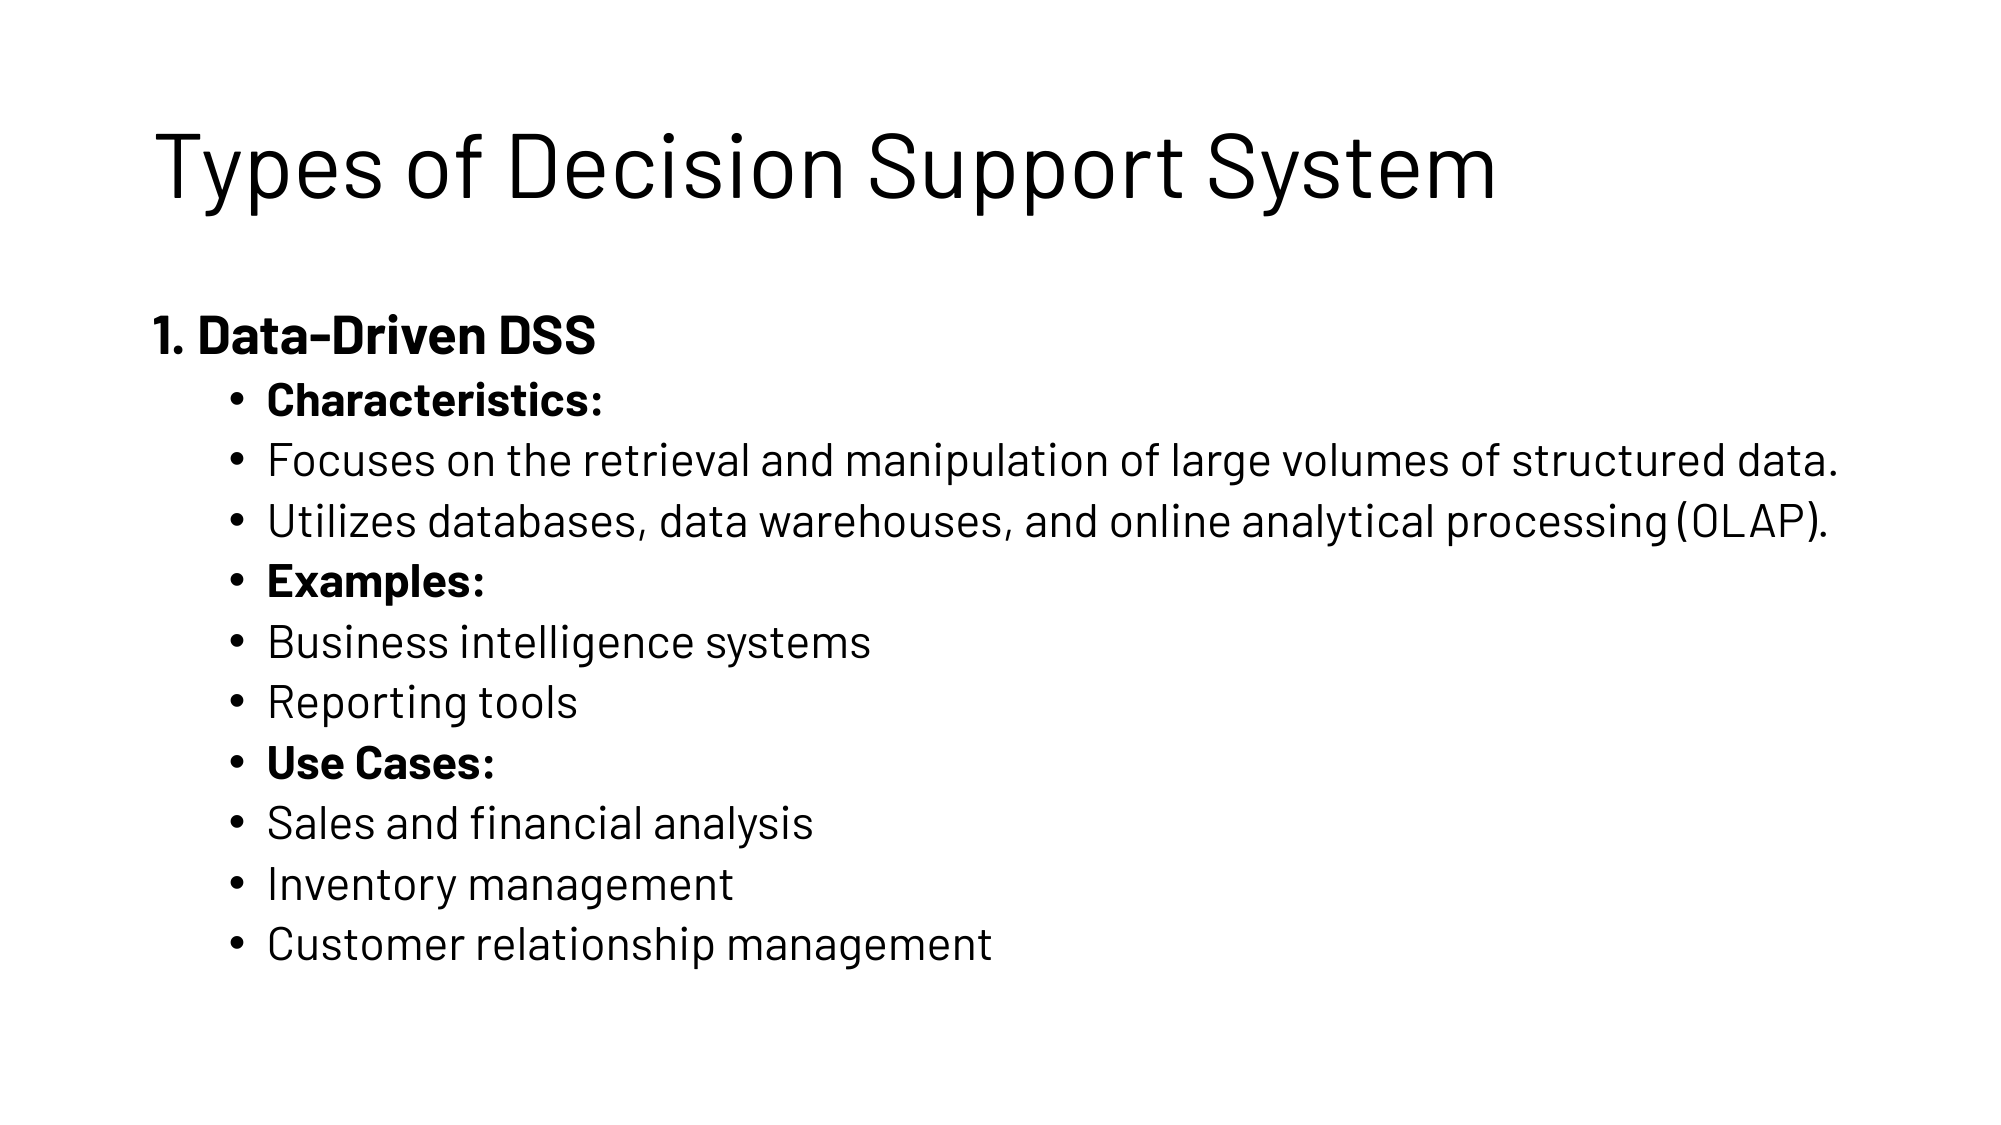

# Types of Decision Support System
1. Data-Driven DSS
Characteristics:
Focuses on the retrieval and manipulation of large volumes of structured data.
Utilizes databases, data warehouses, and online analytical processing (OLAP).
Examples:
Business intelligence systems
Reporting tools
Use Cases:
Sales and financial analysis
Inventory management
Customer relationship management